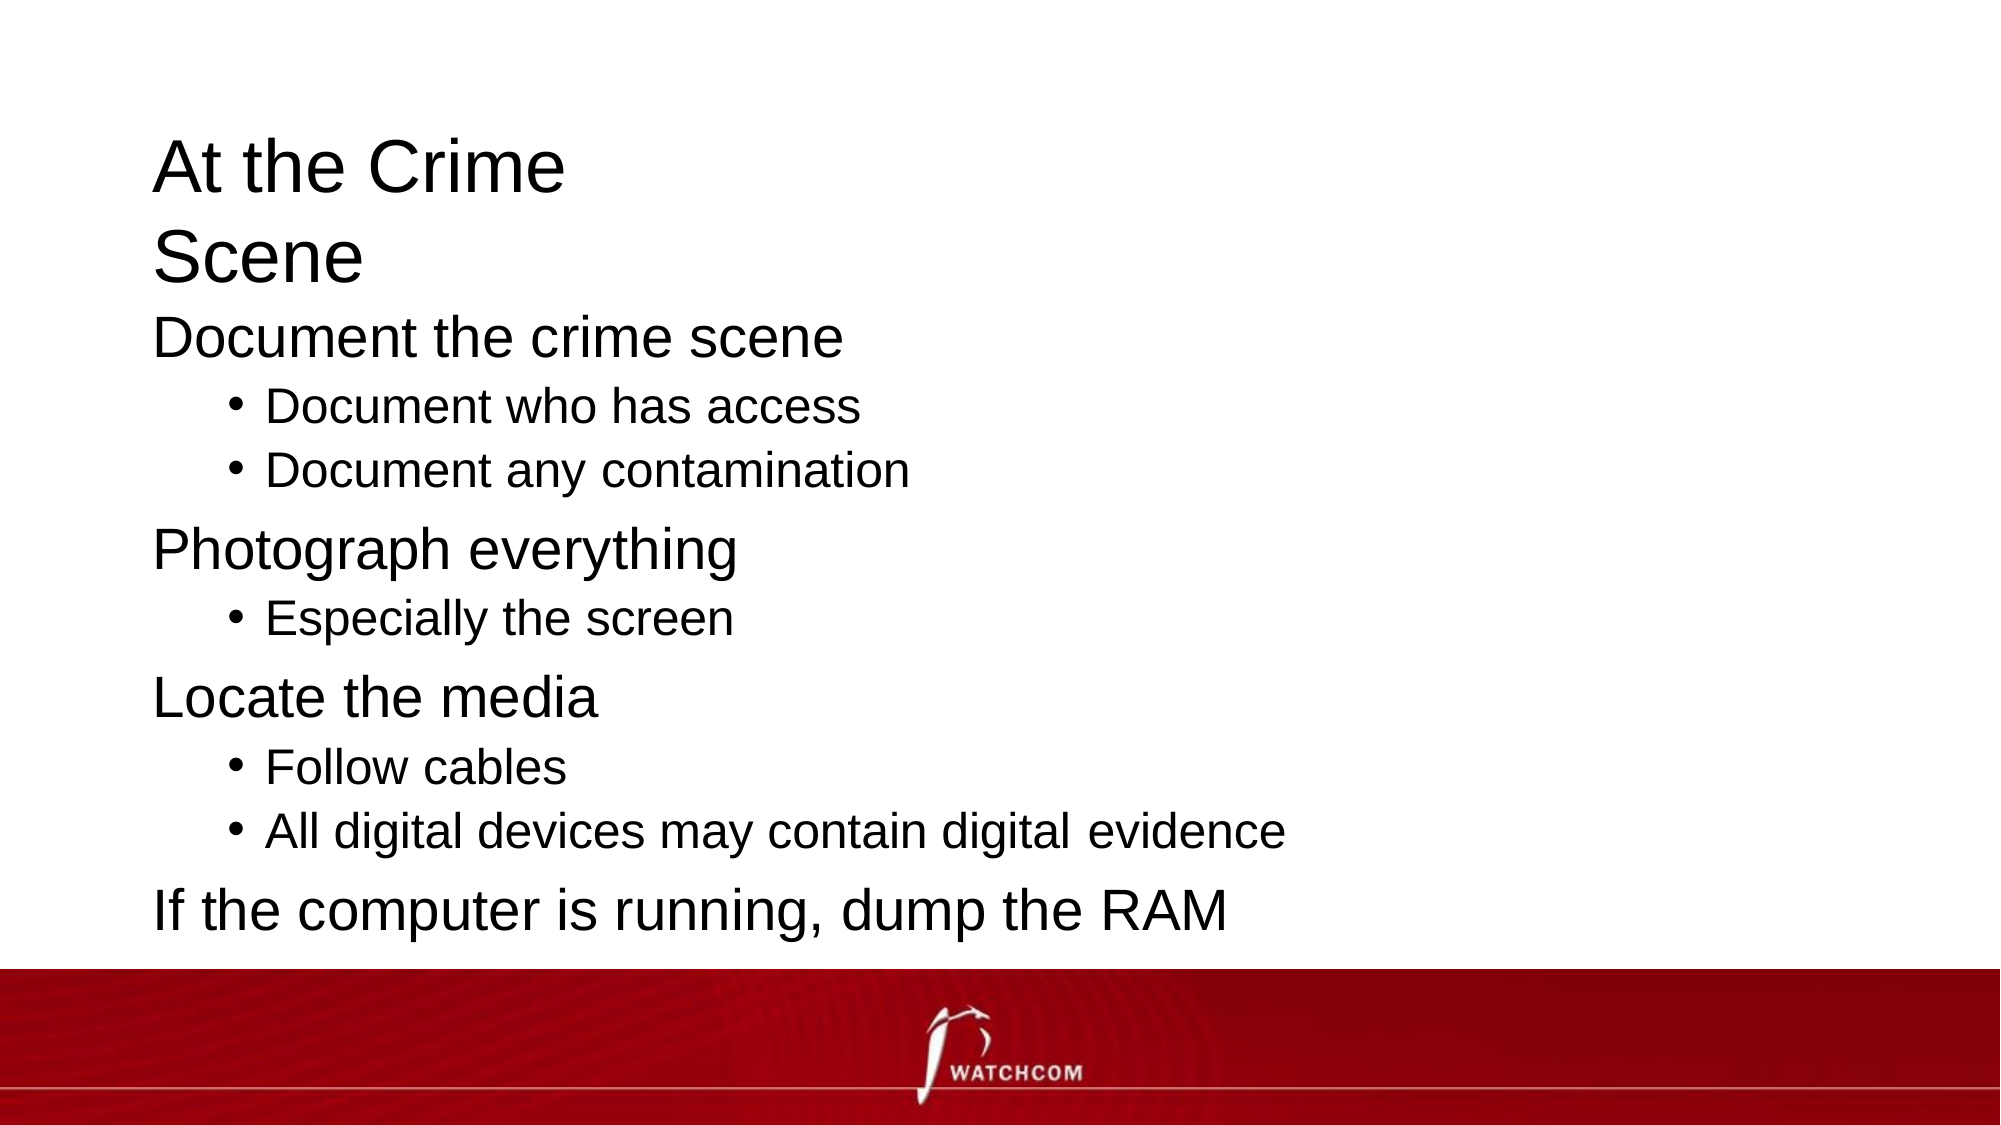

# At the Crime Scene
Document the crime scene
Document who has access
Document any contamination
Photograph everything
Especially the screen
Locate the media
Follow cables
All digital devices may contain digital evidence
If the computer is running, dump the RAM